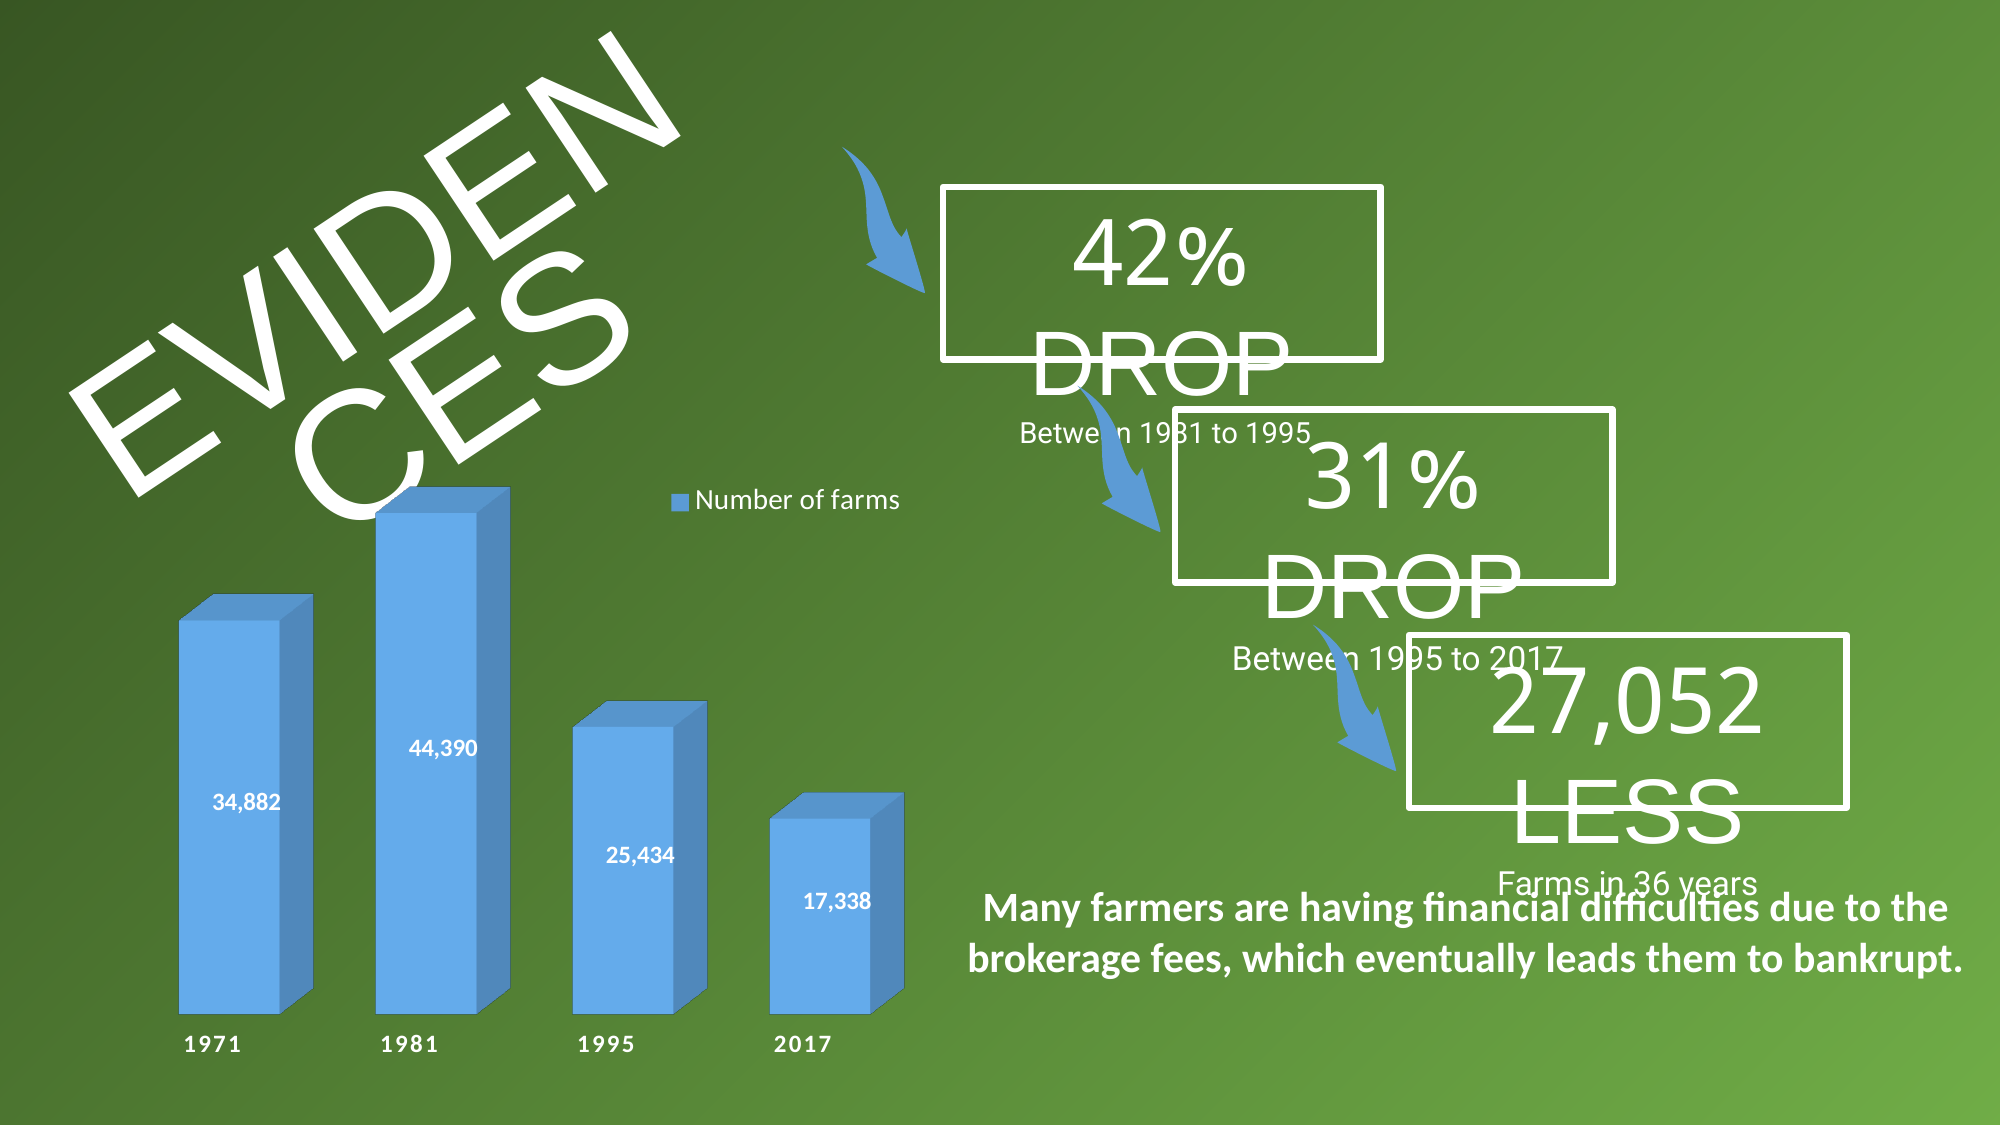

42% DROP
Between 1981 to 1995
# EVIDENCES

[unsupported chart]

31% DROP
Between 1995 to 2017

27,052 LESS
Farms in 36 years
Many farmers are having financial difficulties due to the brokerage fees, which eventually leads them to bankrupt.